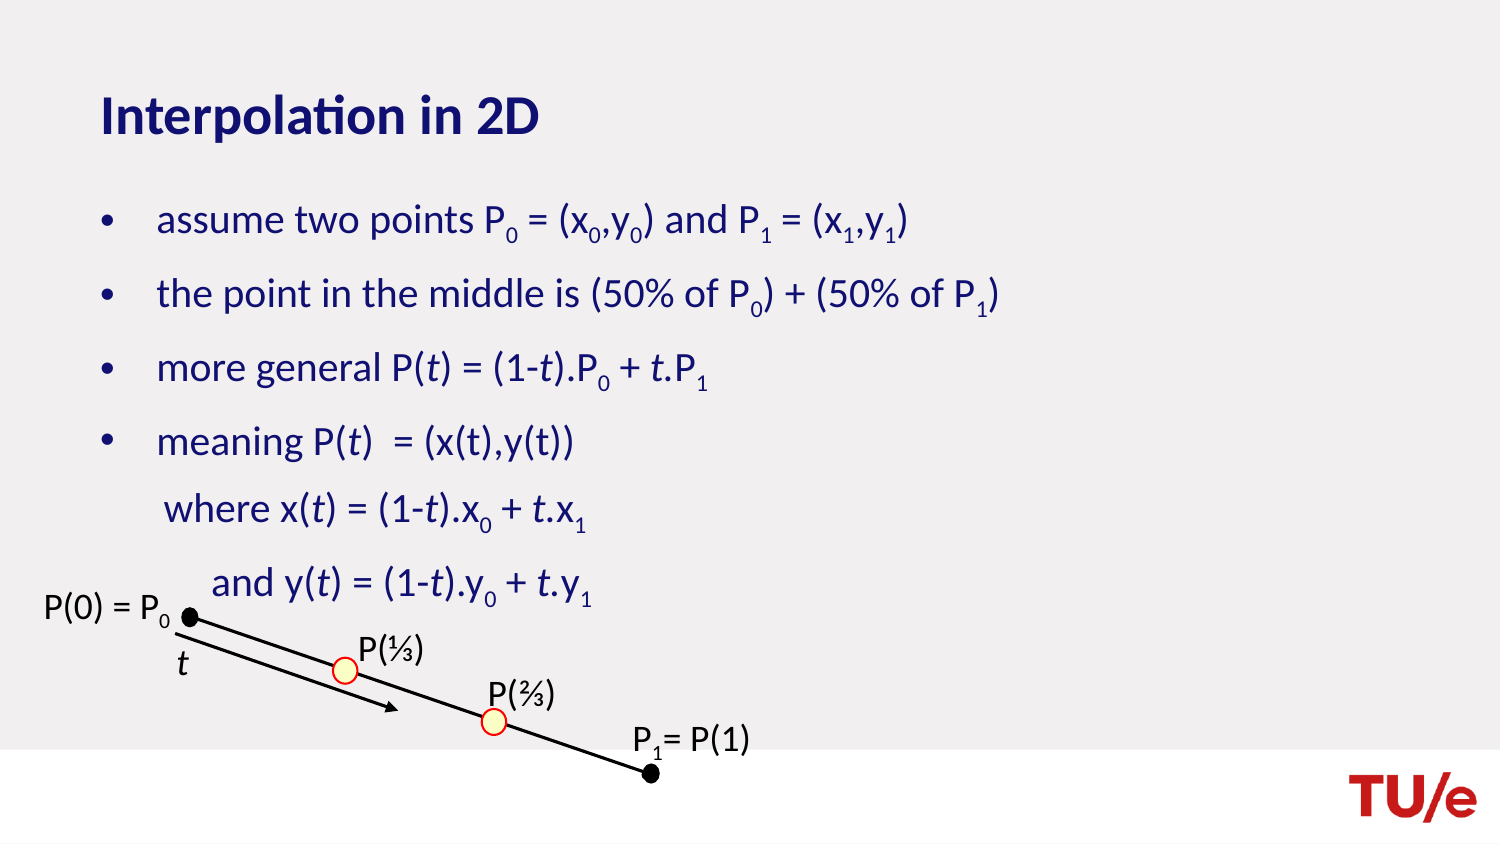

# Interpolation in 2D
assume two points P0 = (x0,y0) and P1 = (x1,y1)
the point in the middle is (50% of P0) + (50% of P1)
more general P(t) = (1-t).P0 + t.P1
meaning P(t)  = (x(t),y(t))
  where x(t) = (1-t).x0 + t.x1
       and y(t) = (1-t).y0 + t.y1

P(0) = P0

P(⅓)
t

P(⅔)
P1= P(1)